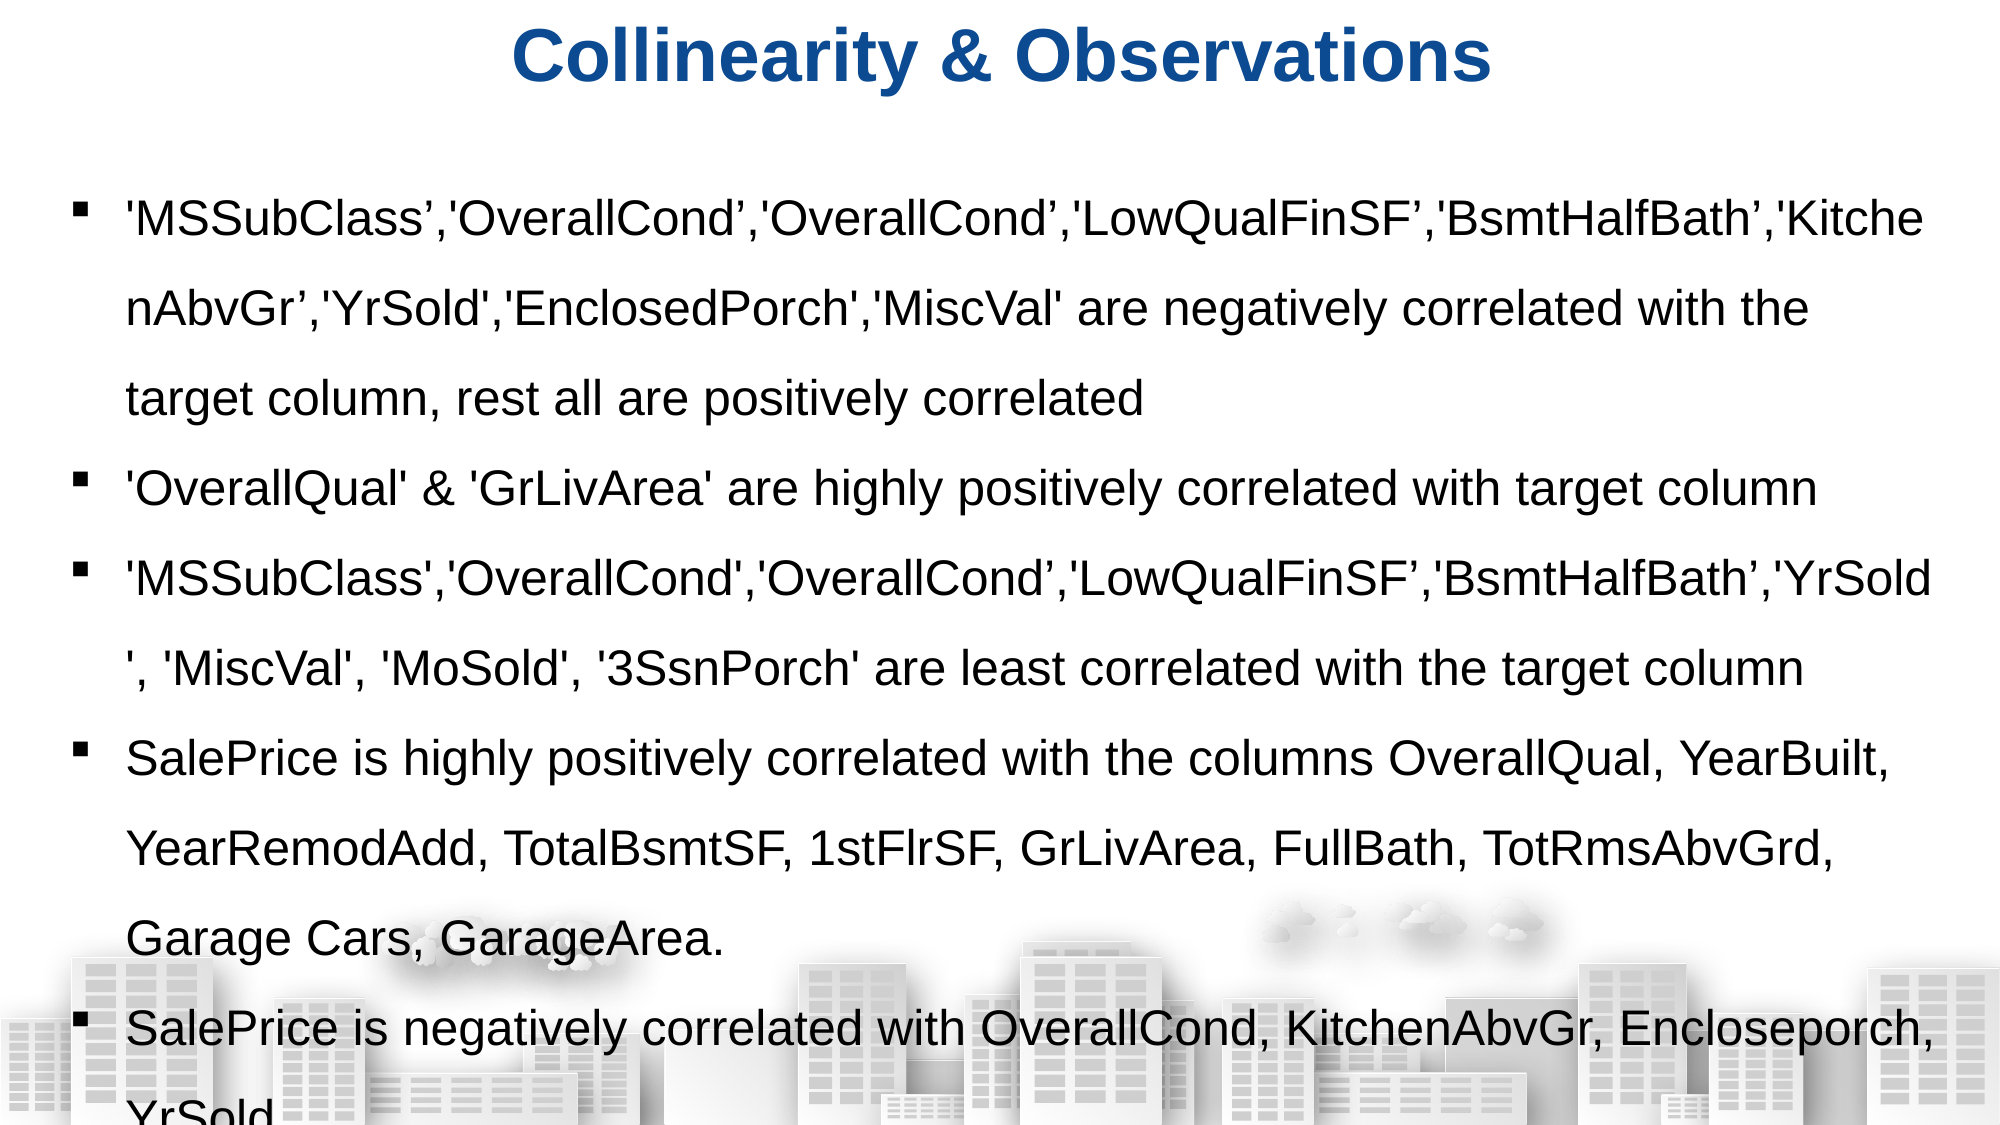

Collinearity & Observations
# Slide 1
'MSSubClass’,'OverallCond’,'OverallCond’,'LowQualFinSF’,'BsmtHalfBath’,'KitchenAbvGr’,'YrSold','EnclosedPorch','MiscVal' are negatively correlated with the target column, rest all are positively correlated
'OverallQual' & 'GrLivArea' are highly positively correlated with target column
'MSSubClass','OverallCond','OverallCond’,'LowQualFinSF’,'BsmtHalfBath’,'YrSold', 'MiscVal', 'MoSold', '3SsnPorch' are least correlated with the target column
SalePrice is highly positively correlated with the columns OverallQual, YearBuilt, YearRemodAdd, TotalBsmtSF, 1stFlrSF, GrLivArea, FullBath, TotRmsAbvGrd, Garage Cars, GarageArea.
SalePrice is negatively correlated with OverallCond, KitchenAbvGr, Encloseporch, YrSold.

TITLE HERE
Place more content here, if needed.

TITLE HERE
Place more content here, if needed.

TITLE HERE
Place more content here, if needed.

TITLE HERE
Place more content here, if needed.

TITLE HERE
Place more content here, if needed.

TITLE HERE
Place more content here, if needed.